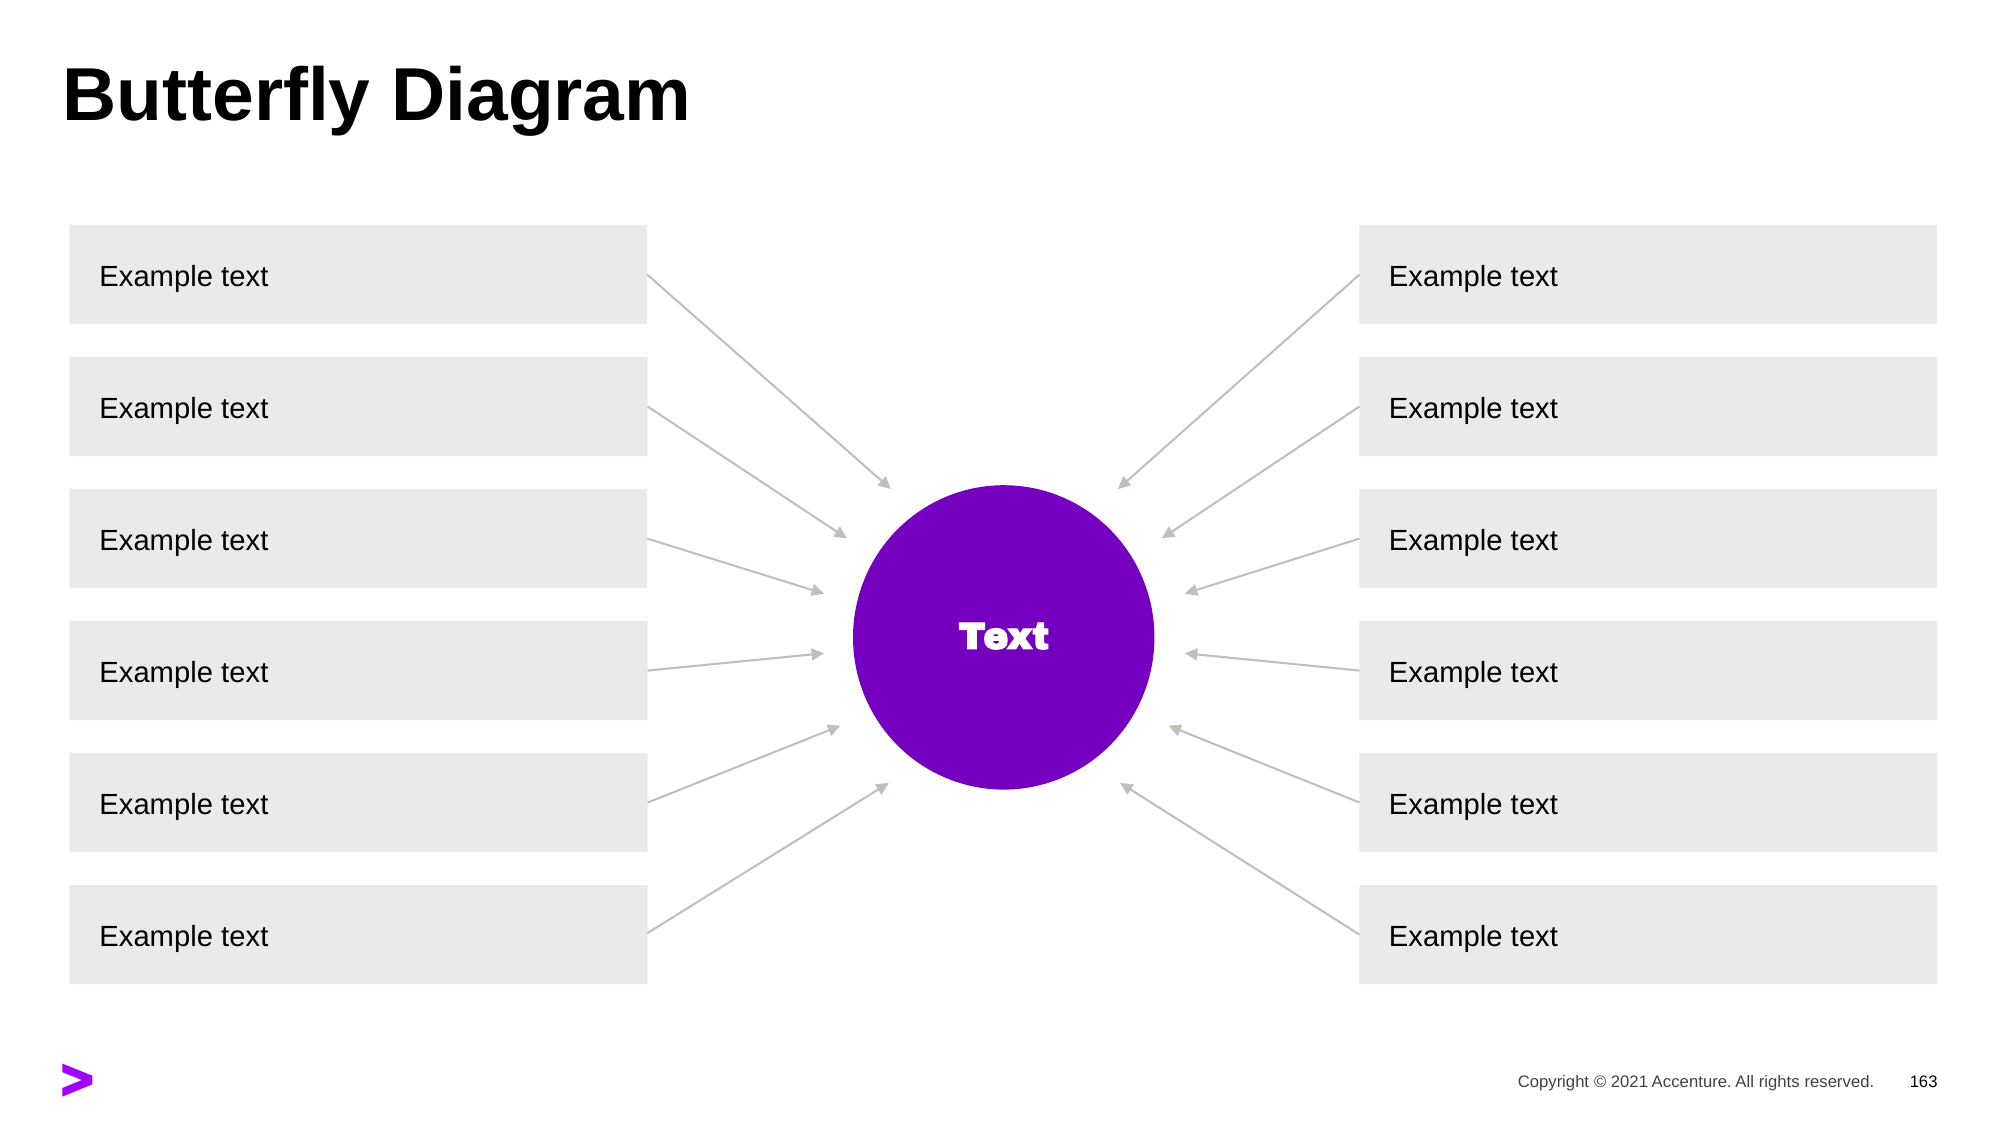

# Butterfly Diagram
Example text
Example text
Example text
Example text
Text
Example text
Example text
Example text
Example text
Example text
Example text
Example text
Example text
Copyright © 2021 Accenture. All rights reserved.
163